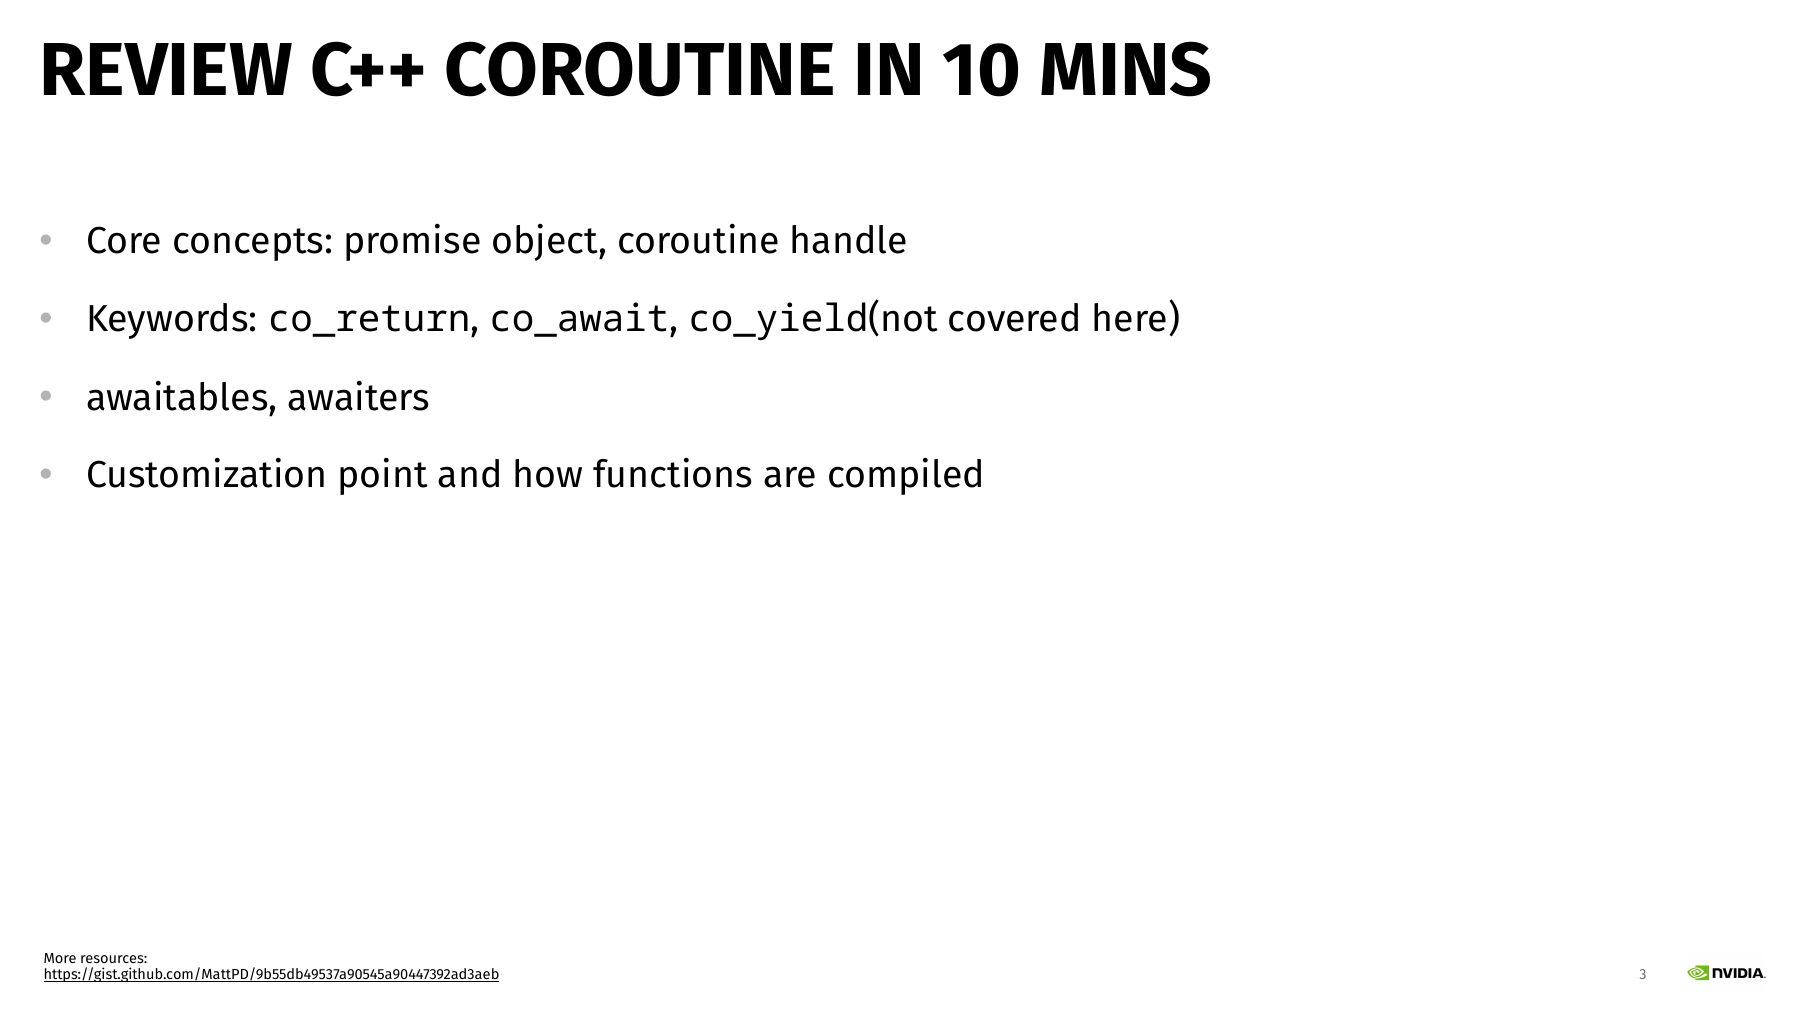

# Review C++ coroutine in 10 mins
Core concepts: promise object, coroutine handle
Keywords: co_return, co_await, co_yield(not covered here)
awaitables, awaiters
Customization point and how functions are compiled

More resources:
https://gist.github.com/MattPD/9b55db49537a90545a90447392ad3aeb